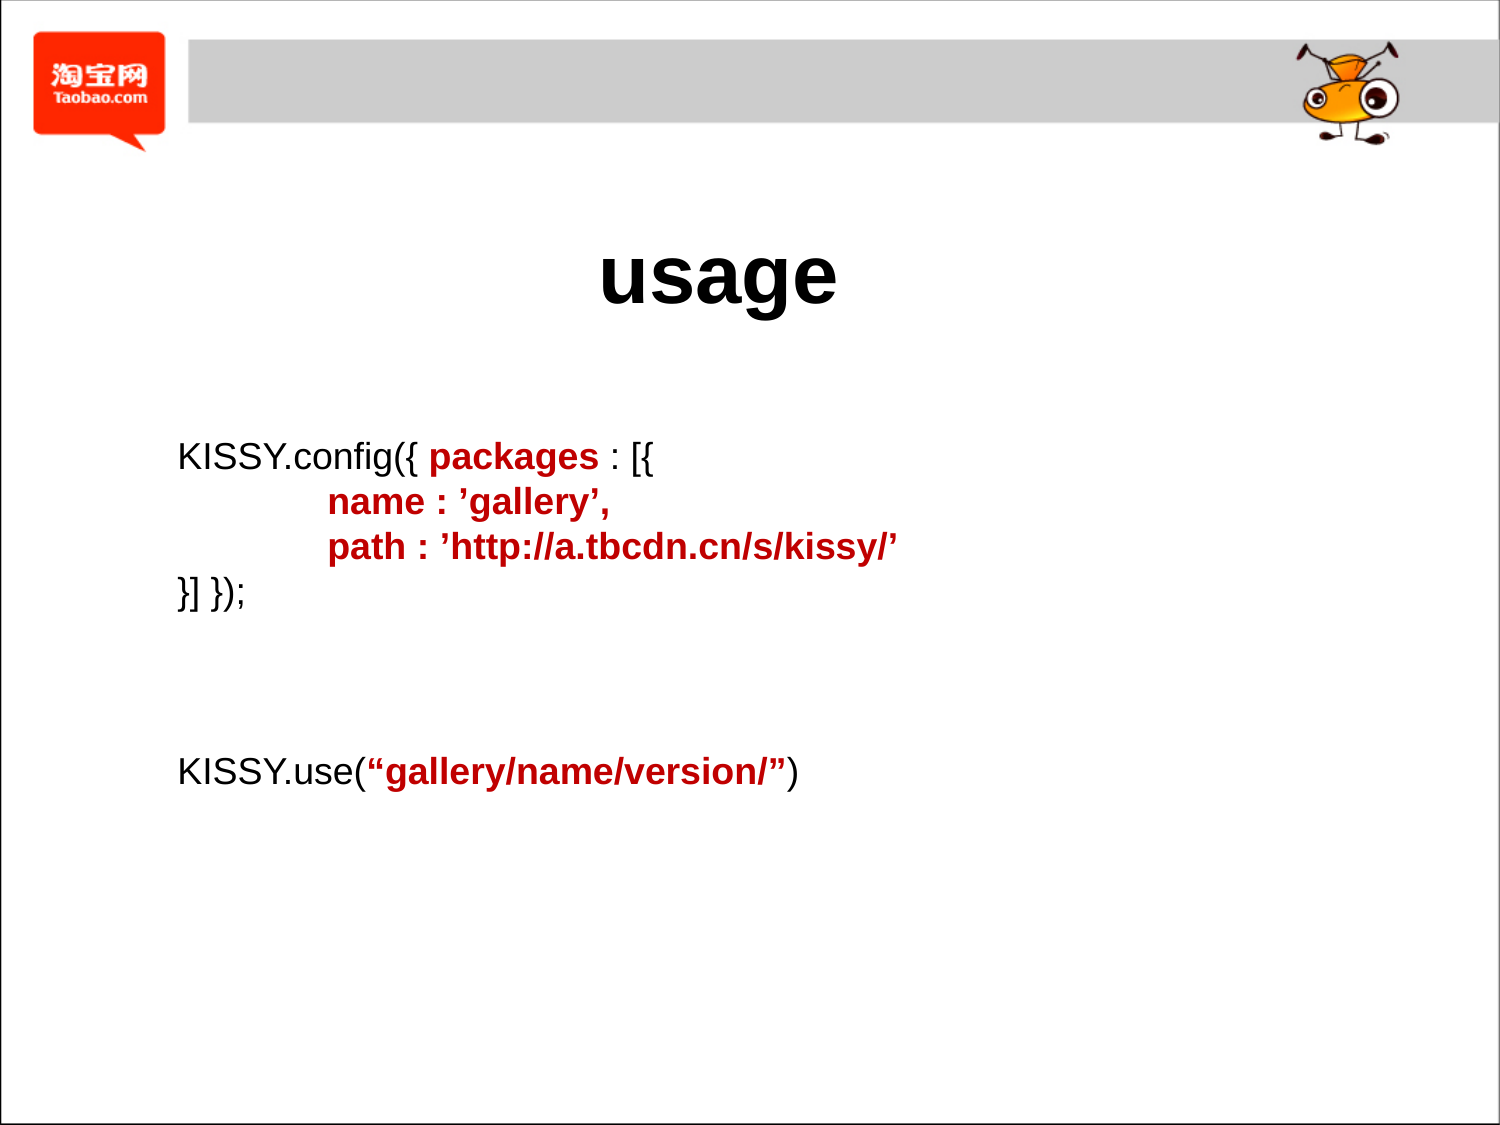

#
usage
KISSY.config({ packages : [{
	name : ’gallery’,
	path : ’http://a.tbcdn.cn/s/kissy/’
}] });

KISSY.use(“gallery/name/version/”)